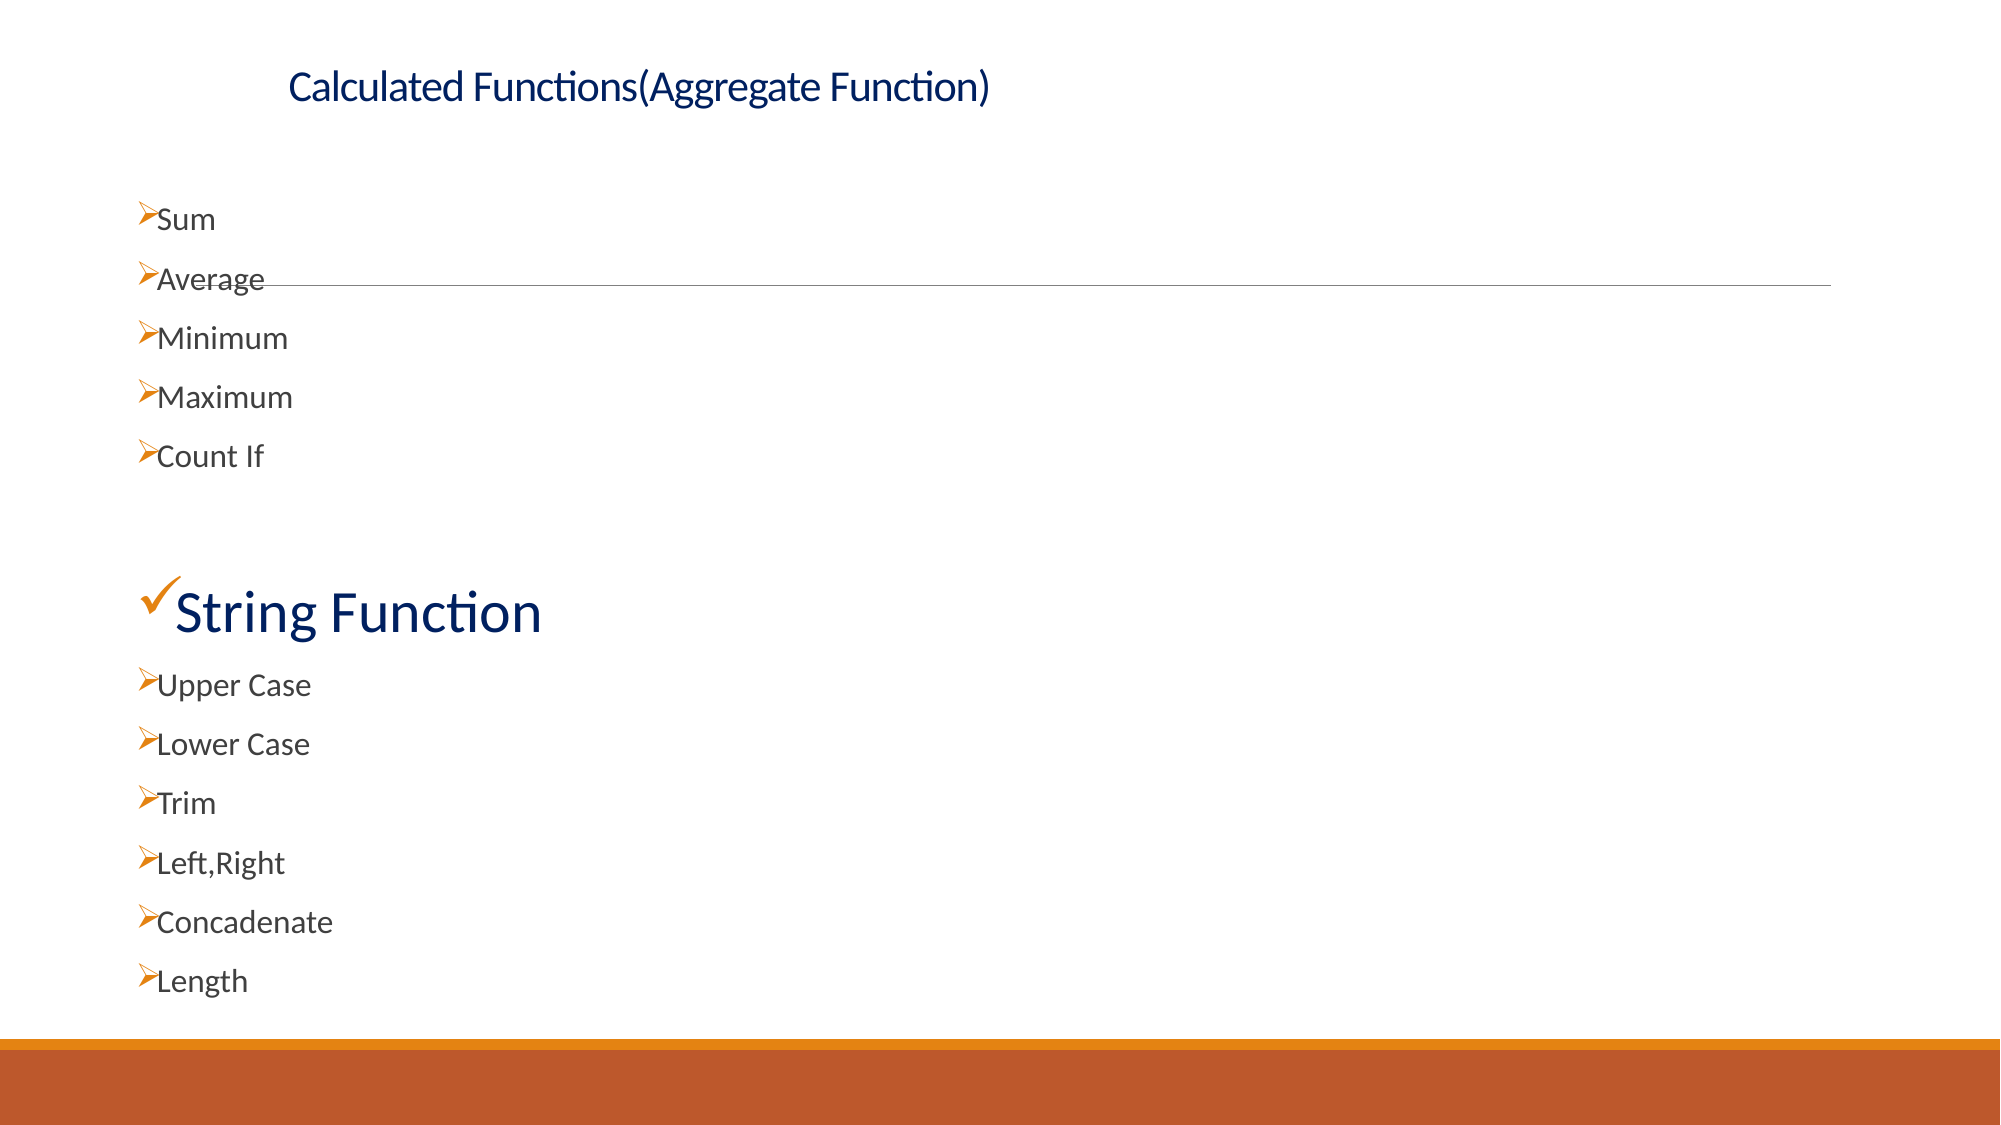

# Calculated Functions(Aggregate Function)
Sum
Average
Minimum
Maximum
Count If

String Function
Upper Case
Lower Case
Trim
Left,Right
Concadenate
Length